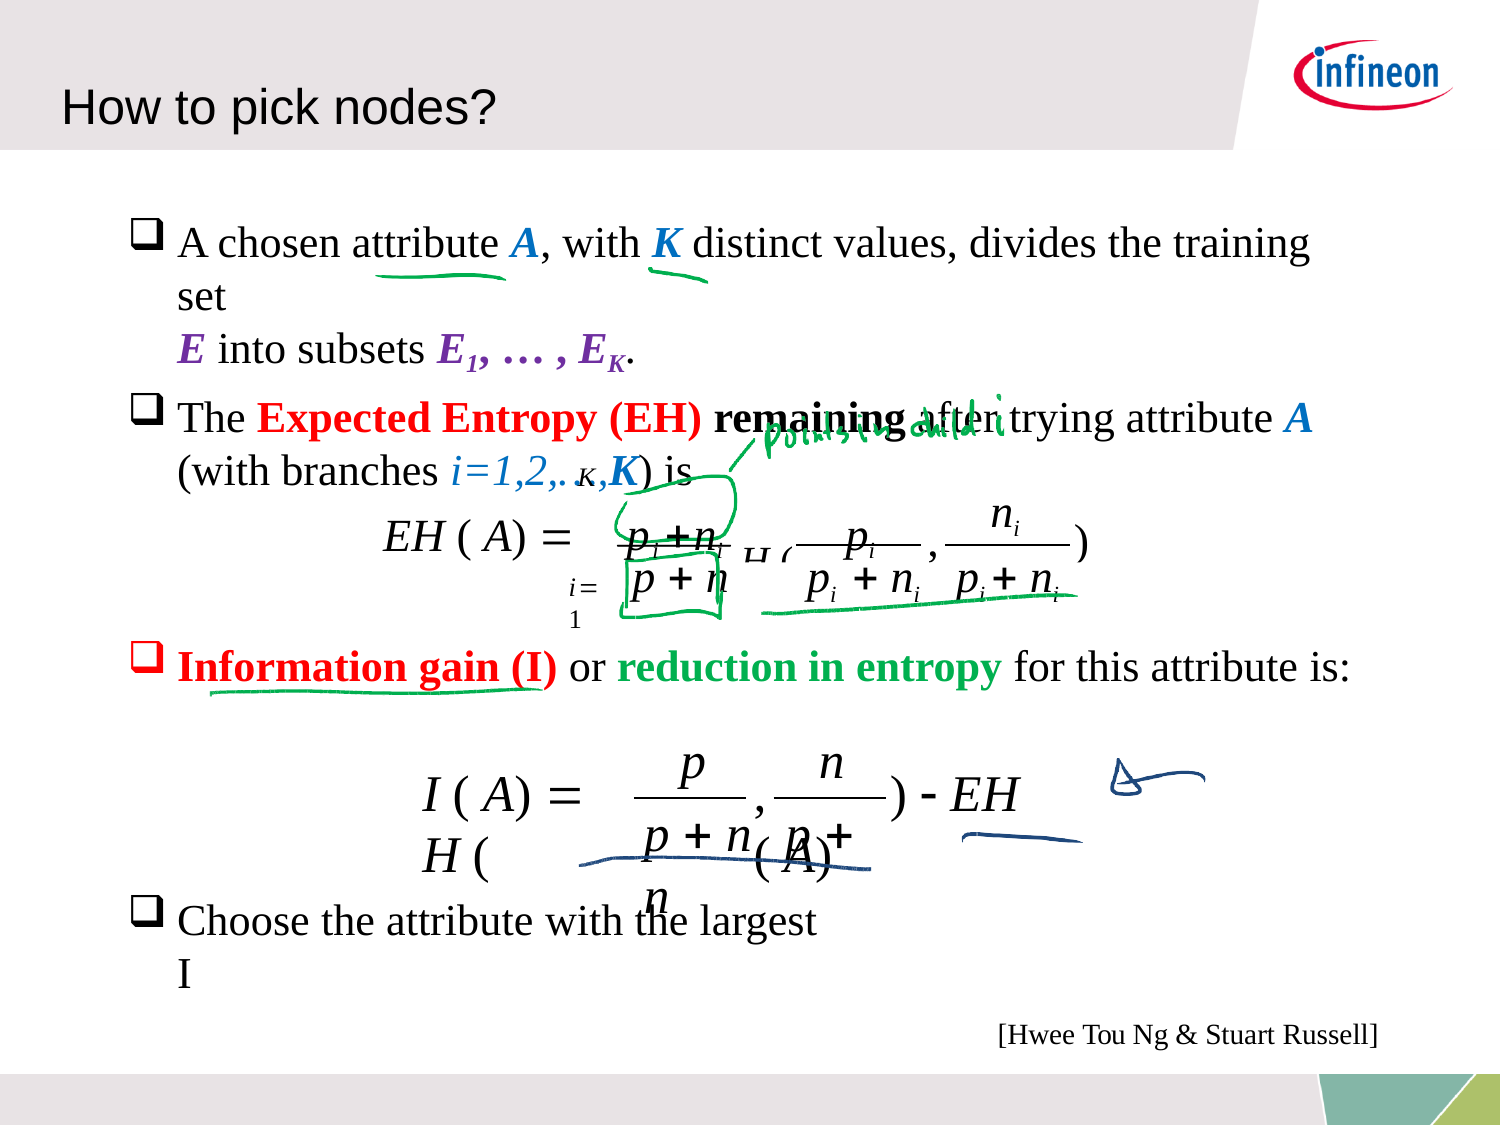

# How to pick nodes?
A chosen attribute A, with K distinct values, divides the training set
E into subsets E1, … , EK.
The Expected Entropy (EH) remaining after trying attribute A
(with branches i=1,2,…,K) is

K
EH ( A) = ∑
pi +ni   H (	pi
ni
,	)
p + n	pi + ni	pi + ni

i=1

Information gain (I) or reduction in entropy for this attribute is:

p	n
I ( A) = H (
,	) − EH ( A)

p + n	p + n

Choose the attribute with the largest I
[Hwee Tou Ng & Stuart Russell]